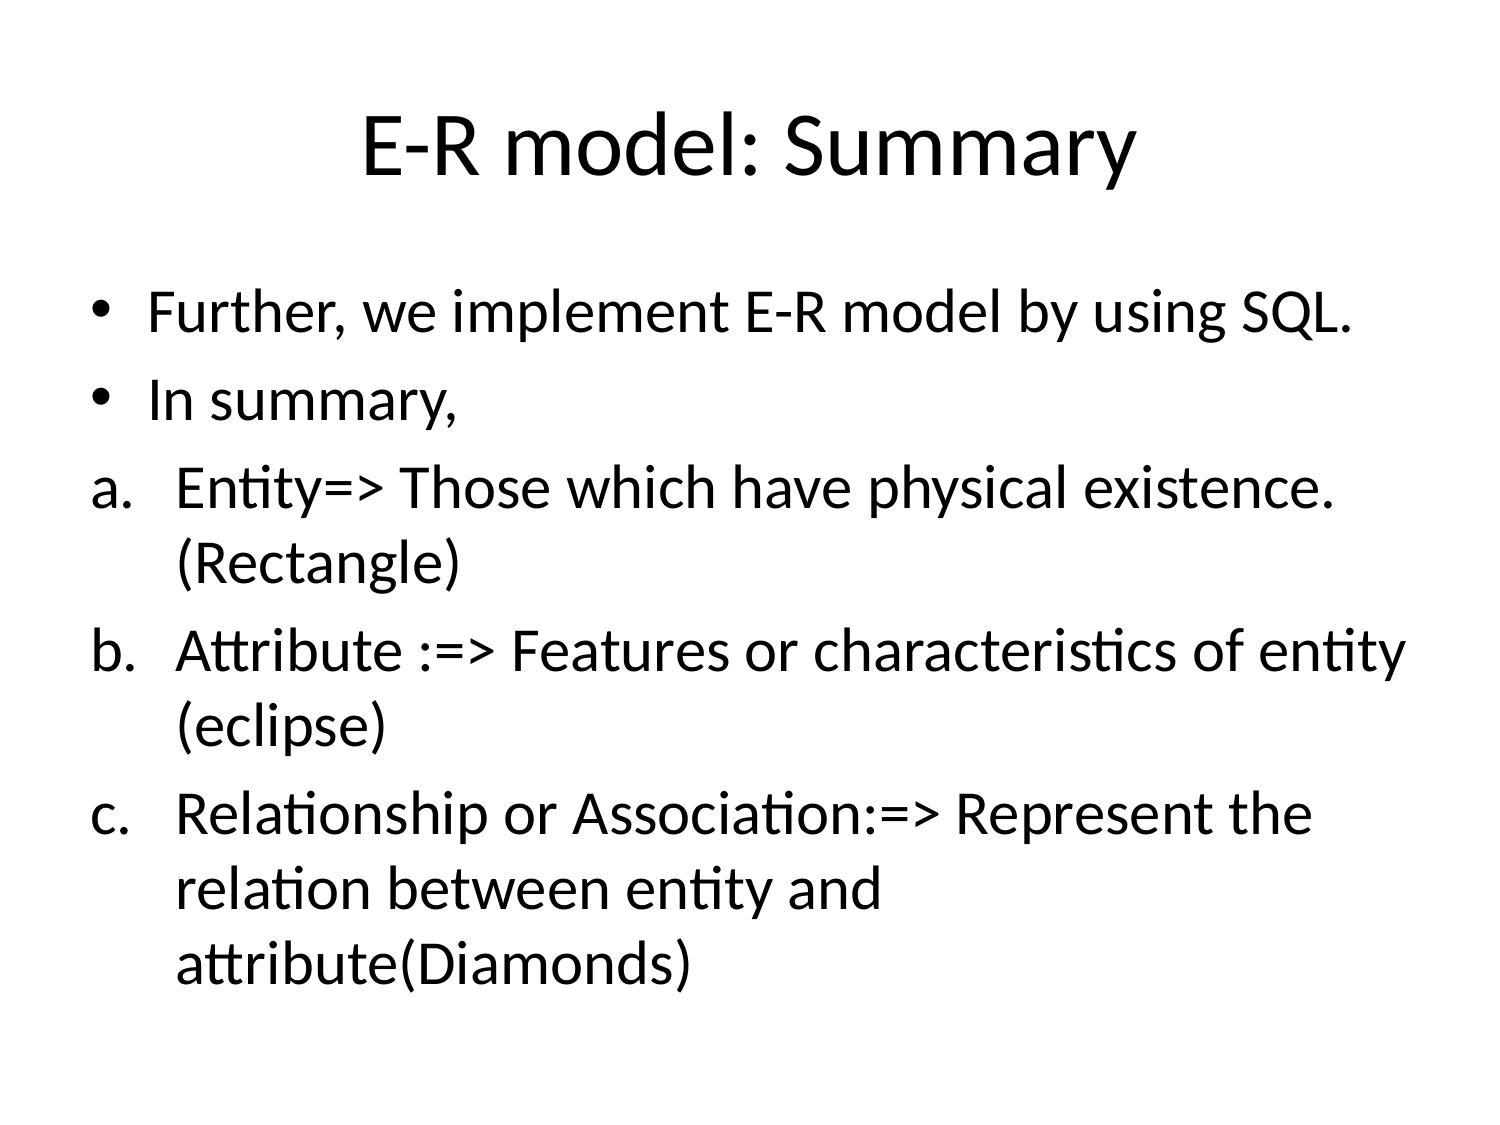

# E-R model: Summary
Further, we implement E-R model by using SQL.
In summary,
Entity=> Those which have physical existence.(Rectangle)
Attribute :=> Features or characteristics of entity (eclipse)
Relationship or Association:=> Represent the relation between entity and attribute(Diamonds)